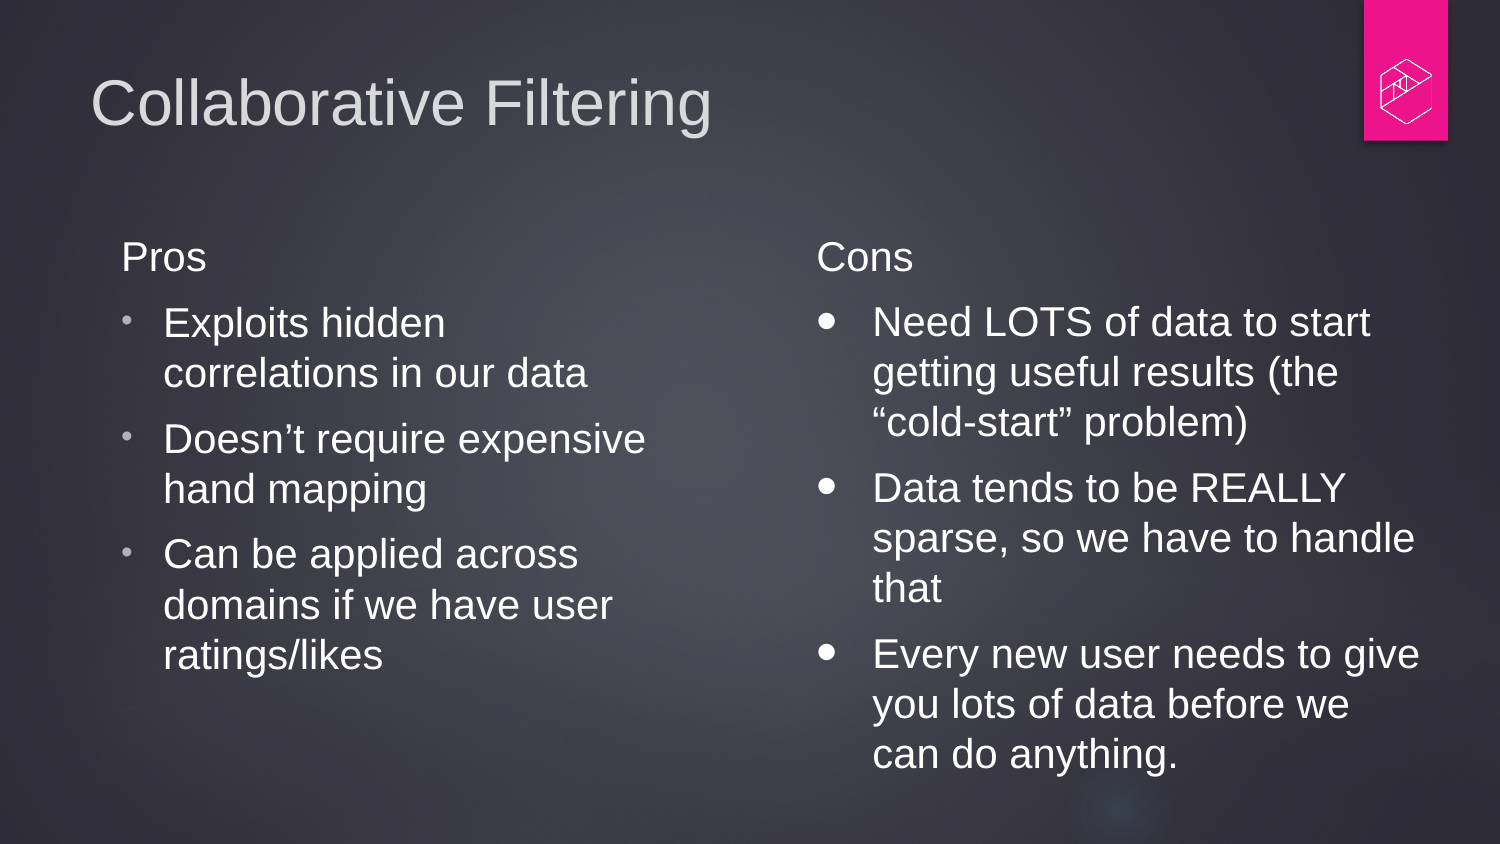

# Collaborative Filtering
Pros
Exploits hidden correlations in our data
Doesn’t require expensive hand mapping
Can be applied across domains if we have user ratings/likes
Cons
Need LOTS of data to start getting useful results (the “cold-start” problem)
Data tends to be REALLY sparse, so we have to handle that
Every new user needs to give you lots of data before we can do anything.